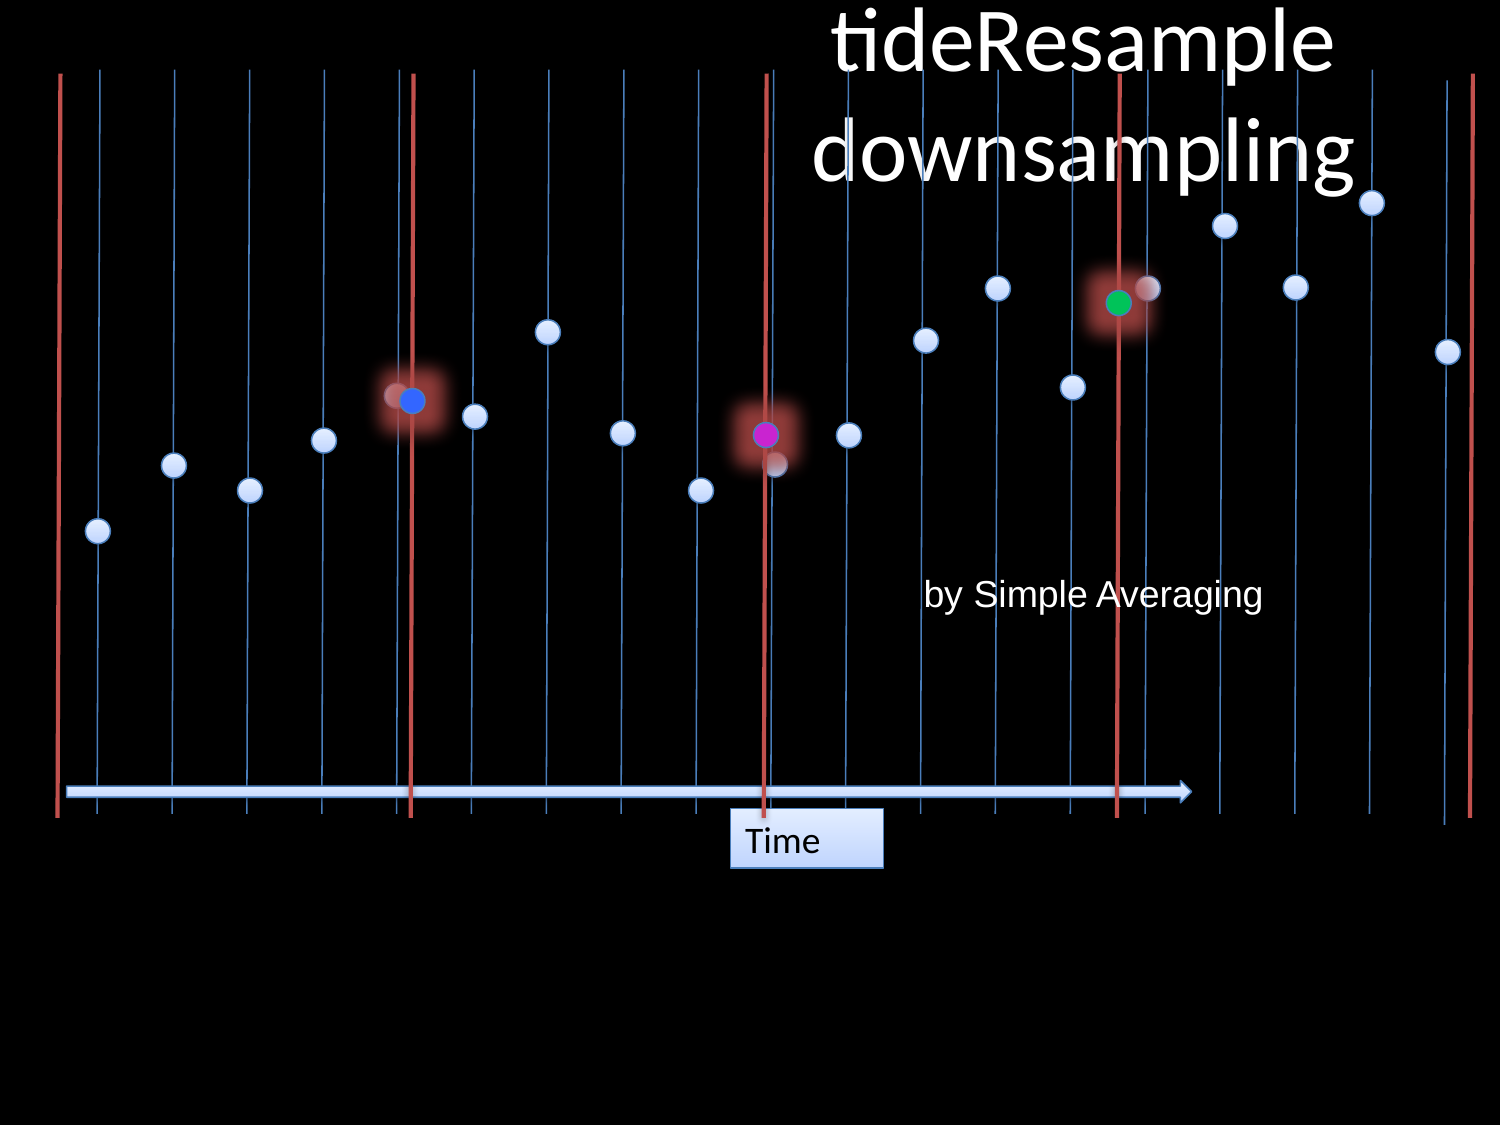

# tideResample downsampling

by Simple Averaging

Time